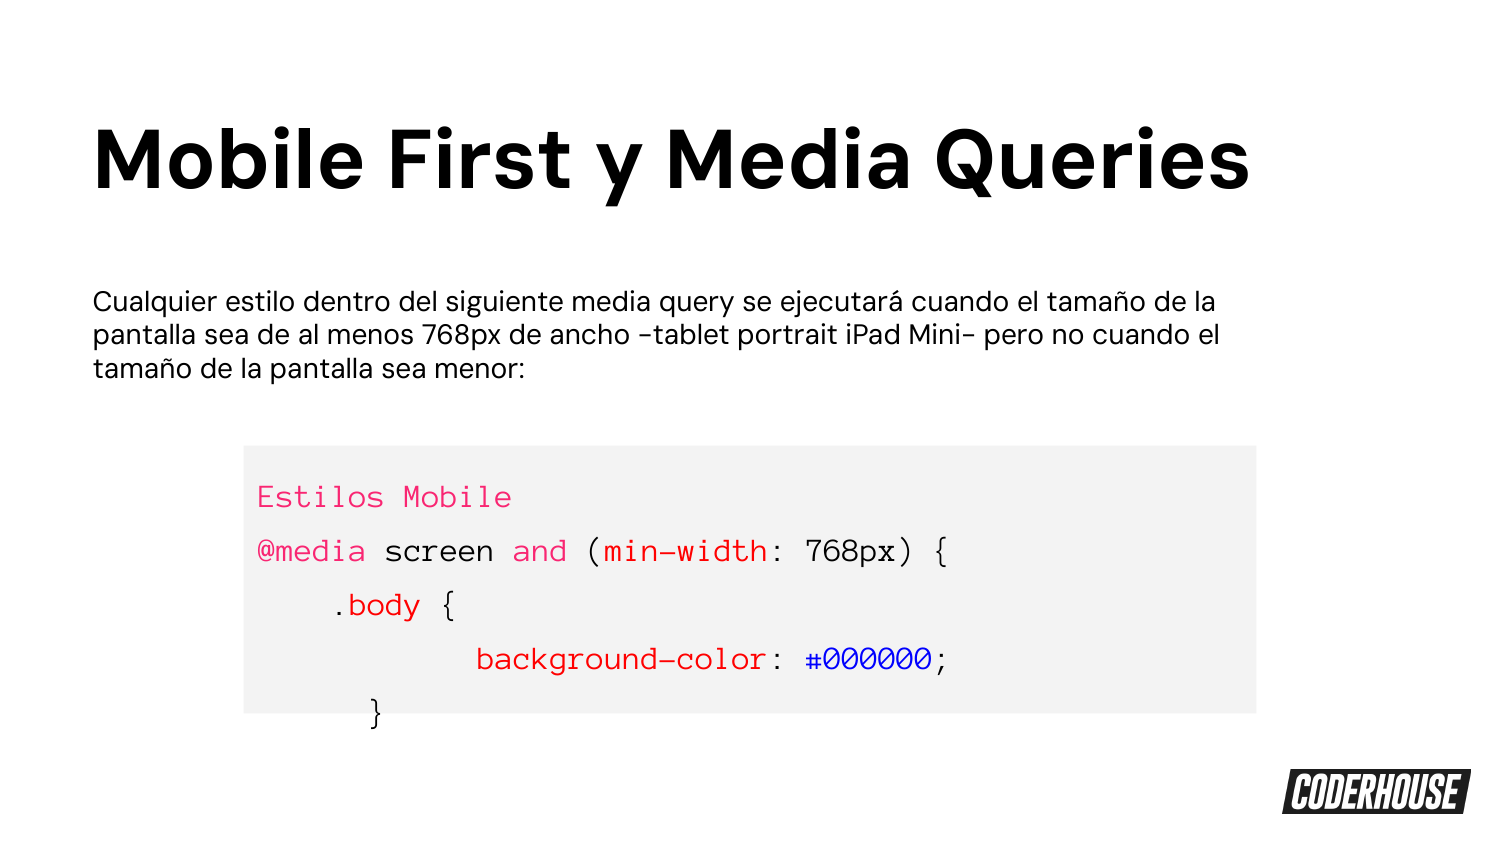

Mobile First y Media Queries
Cualquier estilo dentro del siguiente media query se ejecutará cuando el tamaño de la pantalla sea de al menos 768px de ancho -tablet portrait iPad Mini- pero no cuando el tamaño de la pantalla sea menor:
Estilos Mobile
@media screen and (min-width: 768px) {
    .body {
            background-color: #000000;
      }